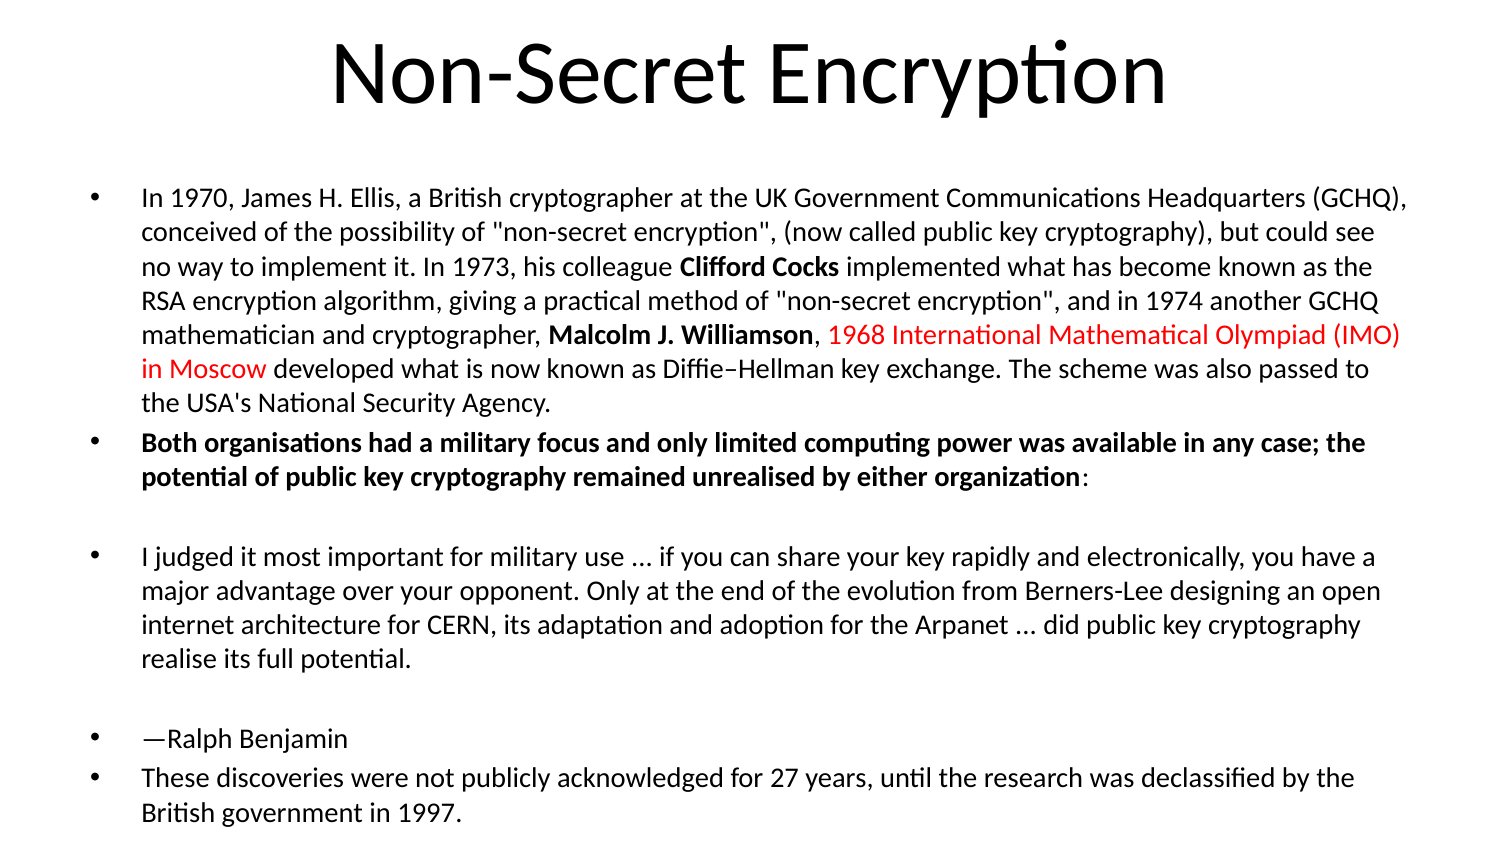

# Non-Secret Encryption
In 1970, James H. Ellis, a British cryptographer at the UK Government Communications Headquarters (GCHQ), conceived of the possibility of "non-secret encryption", (now called public key cryptography), but could see no way to implement it. In 1973, his colleague Clifford Cocks implemented what has become known as the RSA encryption algorithm, giving a practical method of "non-secret encryption", and in 1974 another GCHQ mathematician and cryptographer, Malcolm J. Williamson, 1968 International Mathematical Olympiad (IMO) in Moscow developed what is now known as Diffie–Hellman key exchange. The scheme was also passed to the USA's National Security Agency.
Both organisations had a military focus and only limited computing power was available in any case; the potential of public key cryptography remained unrealised by either organization:

I judged it most important for military use ... if you can share your key rapidly and electronically, you have a major advantage over your opponent. Only at the end of the evolution from Berners-Lee designing an open internet architecture for CERN, its adaptation and adoption for the Arpanet ... did public key cryptography realise its full potential.

—Ralph Benjamin
These discoveries were not publicly acknowledged for 27 years, until the research was declassified by the British government in 1997.